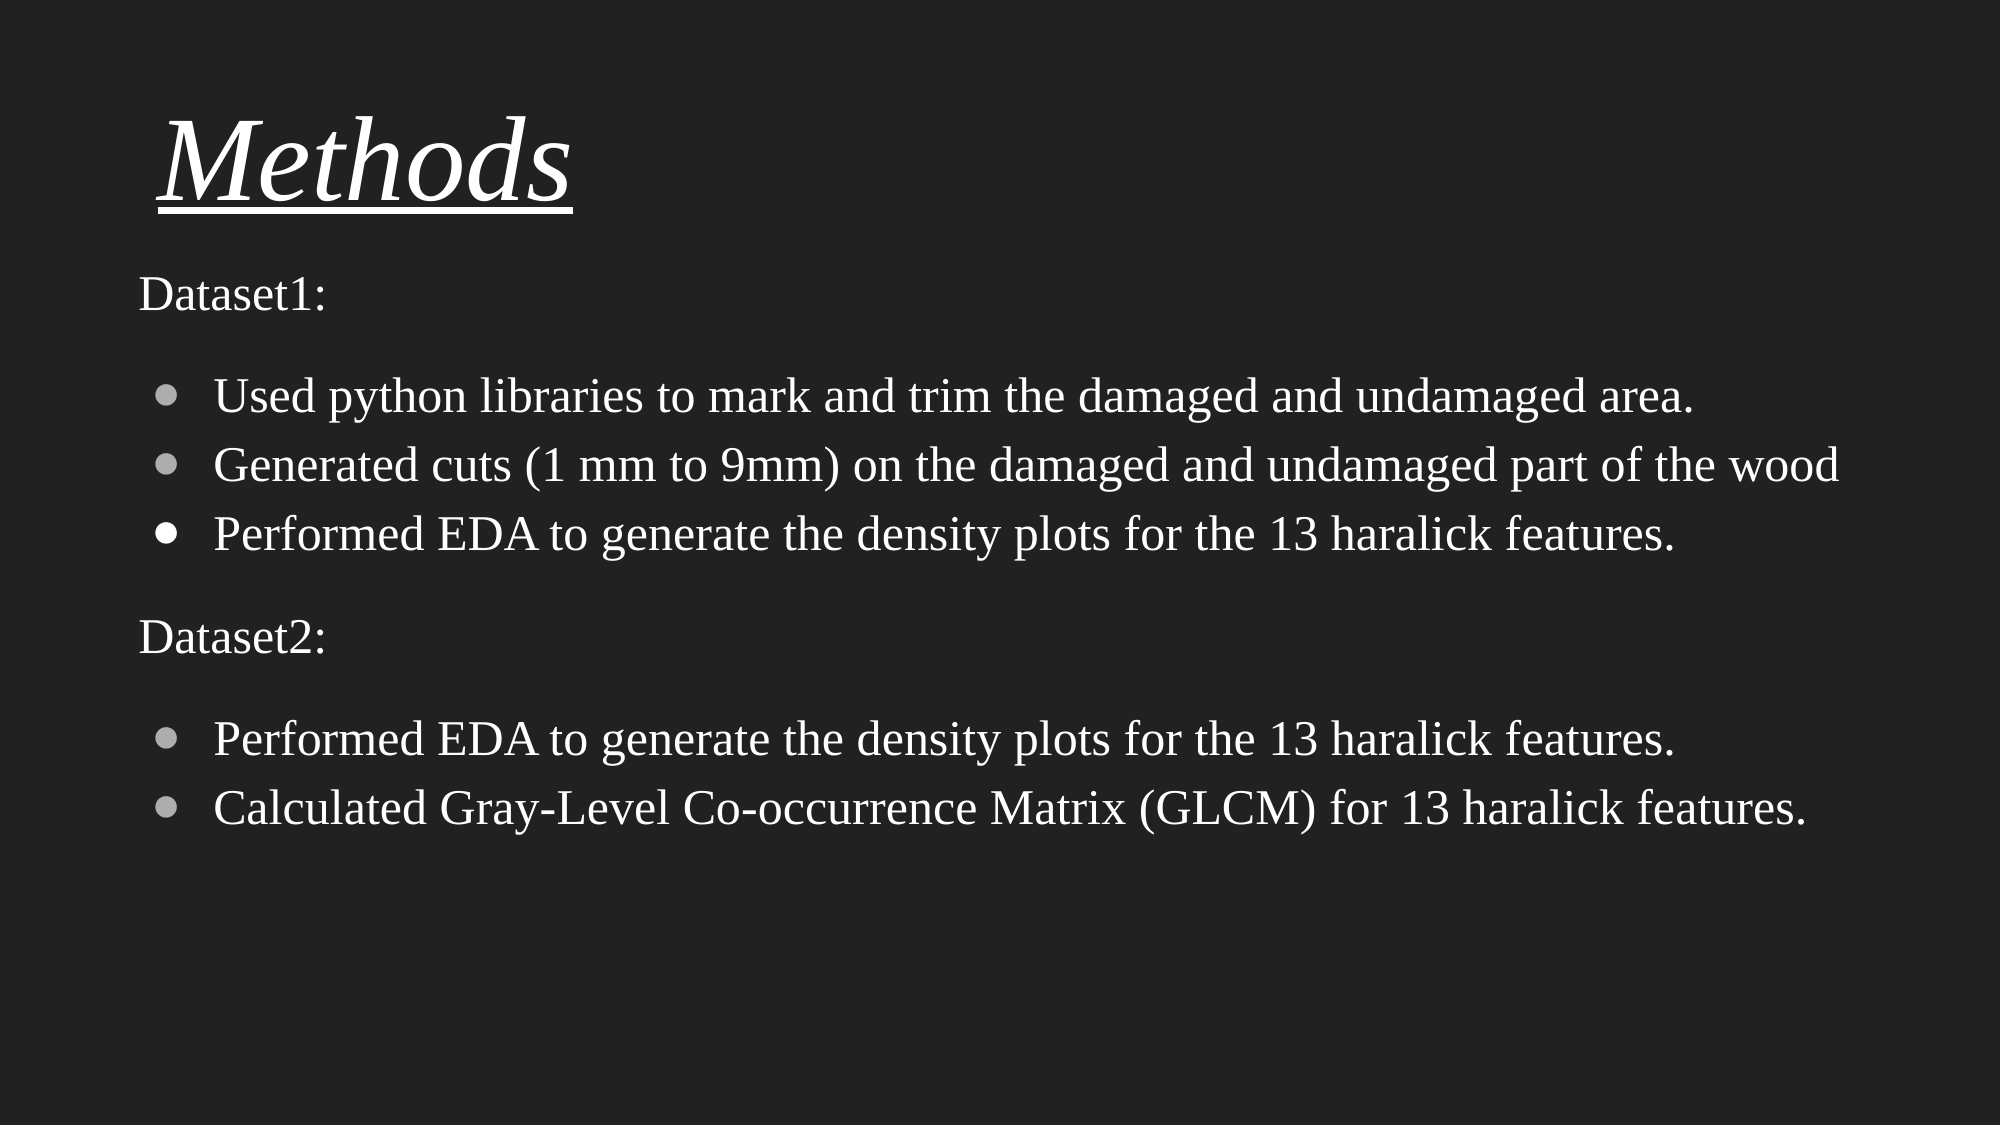

Methods

Dataset1:
Used python libraries to mark and trim the damaged and undamaged area.
Generated cuts (1 mm to 9mm) on the damaged and undamaged part of the wood
Performed EDA to generate the density plots for the 13 haralick features.
Dataset2:
Performed EDA to generate the density plots for the 13 haralick features.
Calculated Gray-Level Co-occurrence Matrix (GLCM) for 13 haralick features.